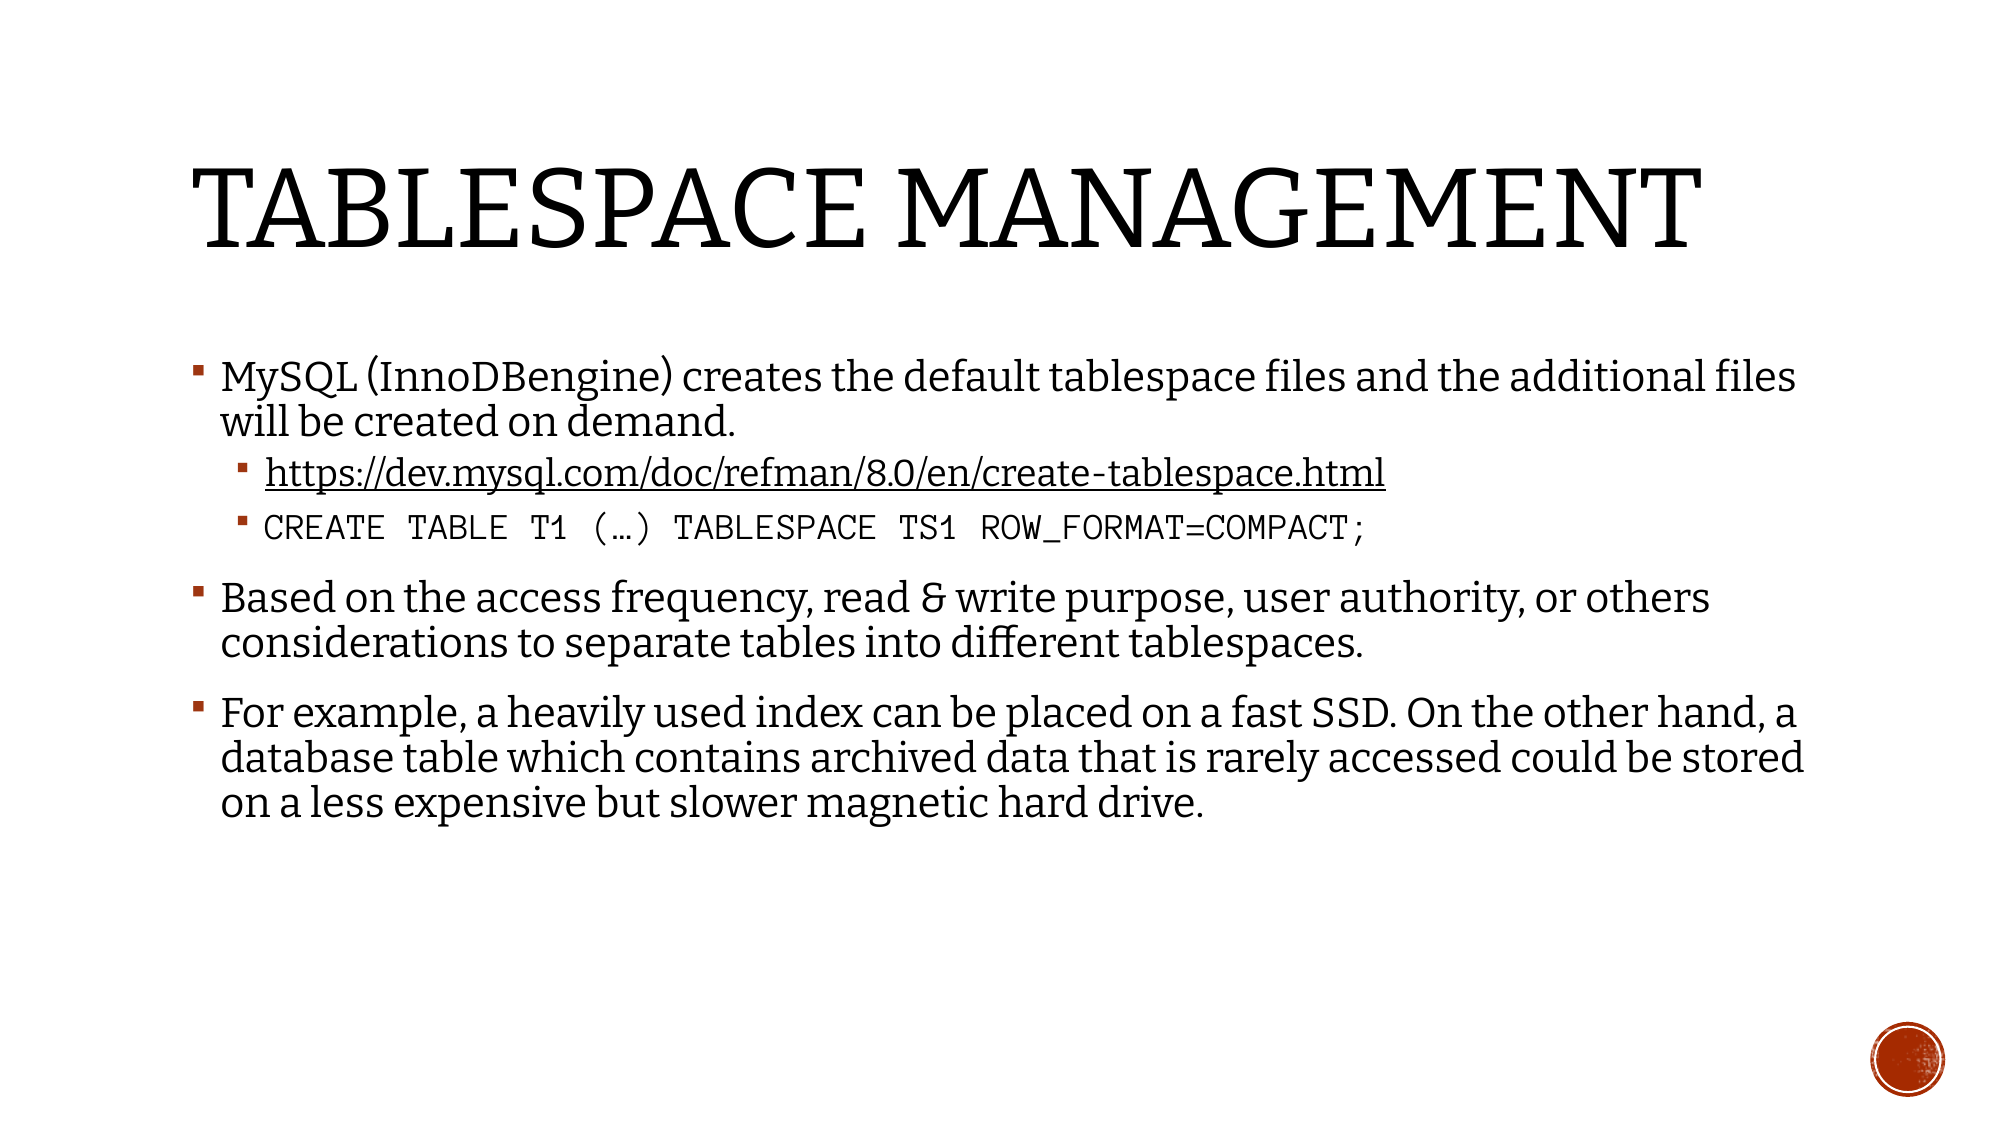

# Tablespace Management
MySQL (InnoDBengine) creates the default tablespace files and the additional files will be created on demand.
https://dev.mysql.com/doc/refman/8.0/en/create-tablespace.html
CREATE TABLE T1 (…) TABLESPACE TS1 ROW_FORMAT=COMPACT;
Based on the access frequency, read & write purpose, user authority, or others considerations to separate tables into different tablespaces.
For example, a heavily used index can be placed on a fast SSD. On the other hand, a database table which contains archived data that is rarely accessed could be stored on a less expensive but slower magnetic hard drive.